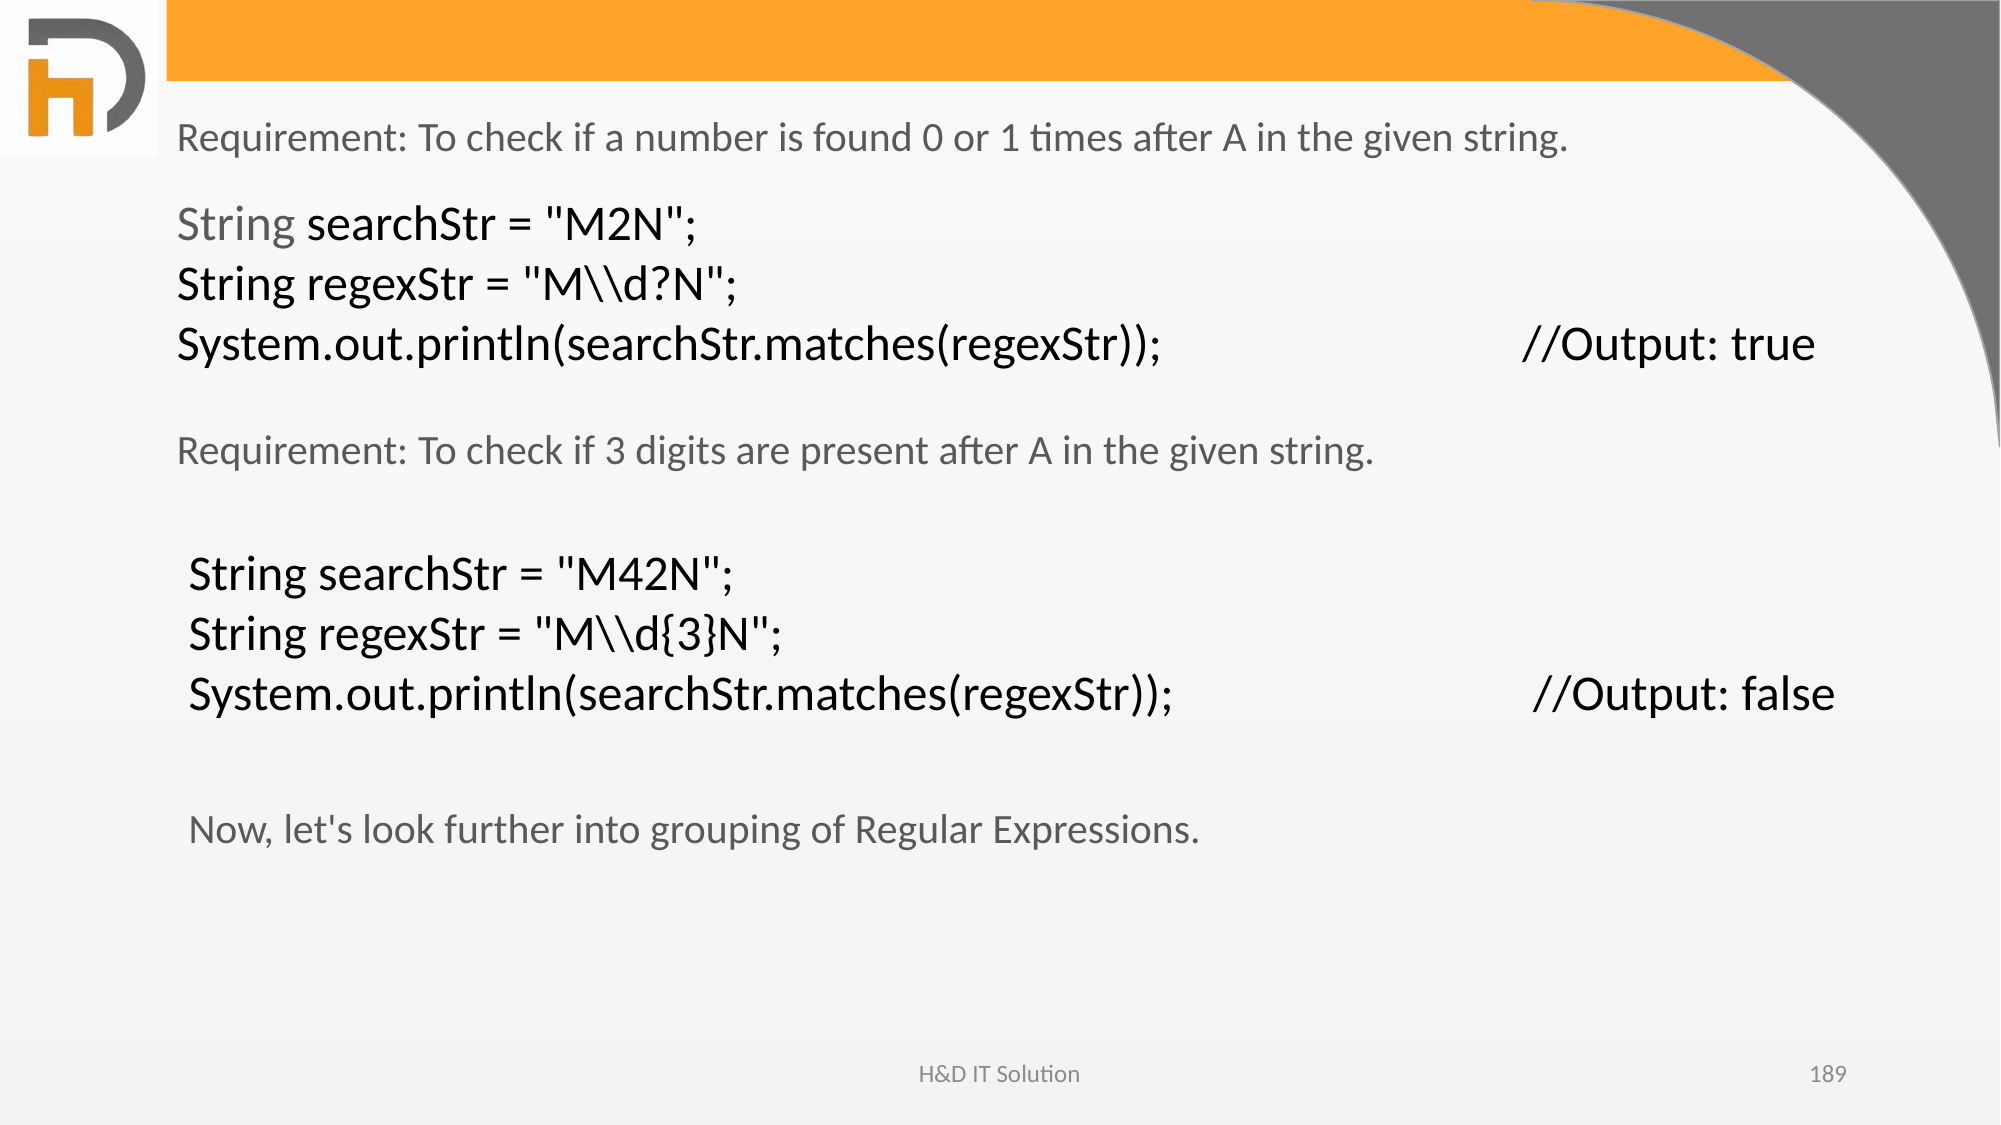

Requirement: To check if a number is found 0 or 1 times after A in the given string.
String searchStr = "M2N";
String regexStr = "M\\d?N";
System.out.println(searchStr.matches(regexStr));                                //Output: true
Requirement: To check if 3 digits are present after A in the given string.
String searchStr = "M42N";
String regexStr = "M\\d{3}N";
System.out.println(searchStr.matches(regexStr));                                //Output: false
Now, let's look further into grouping of Regular Expressions.
H&D IT Solution
189